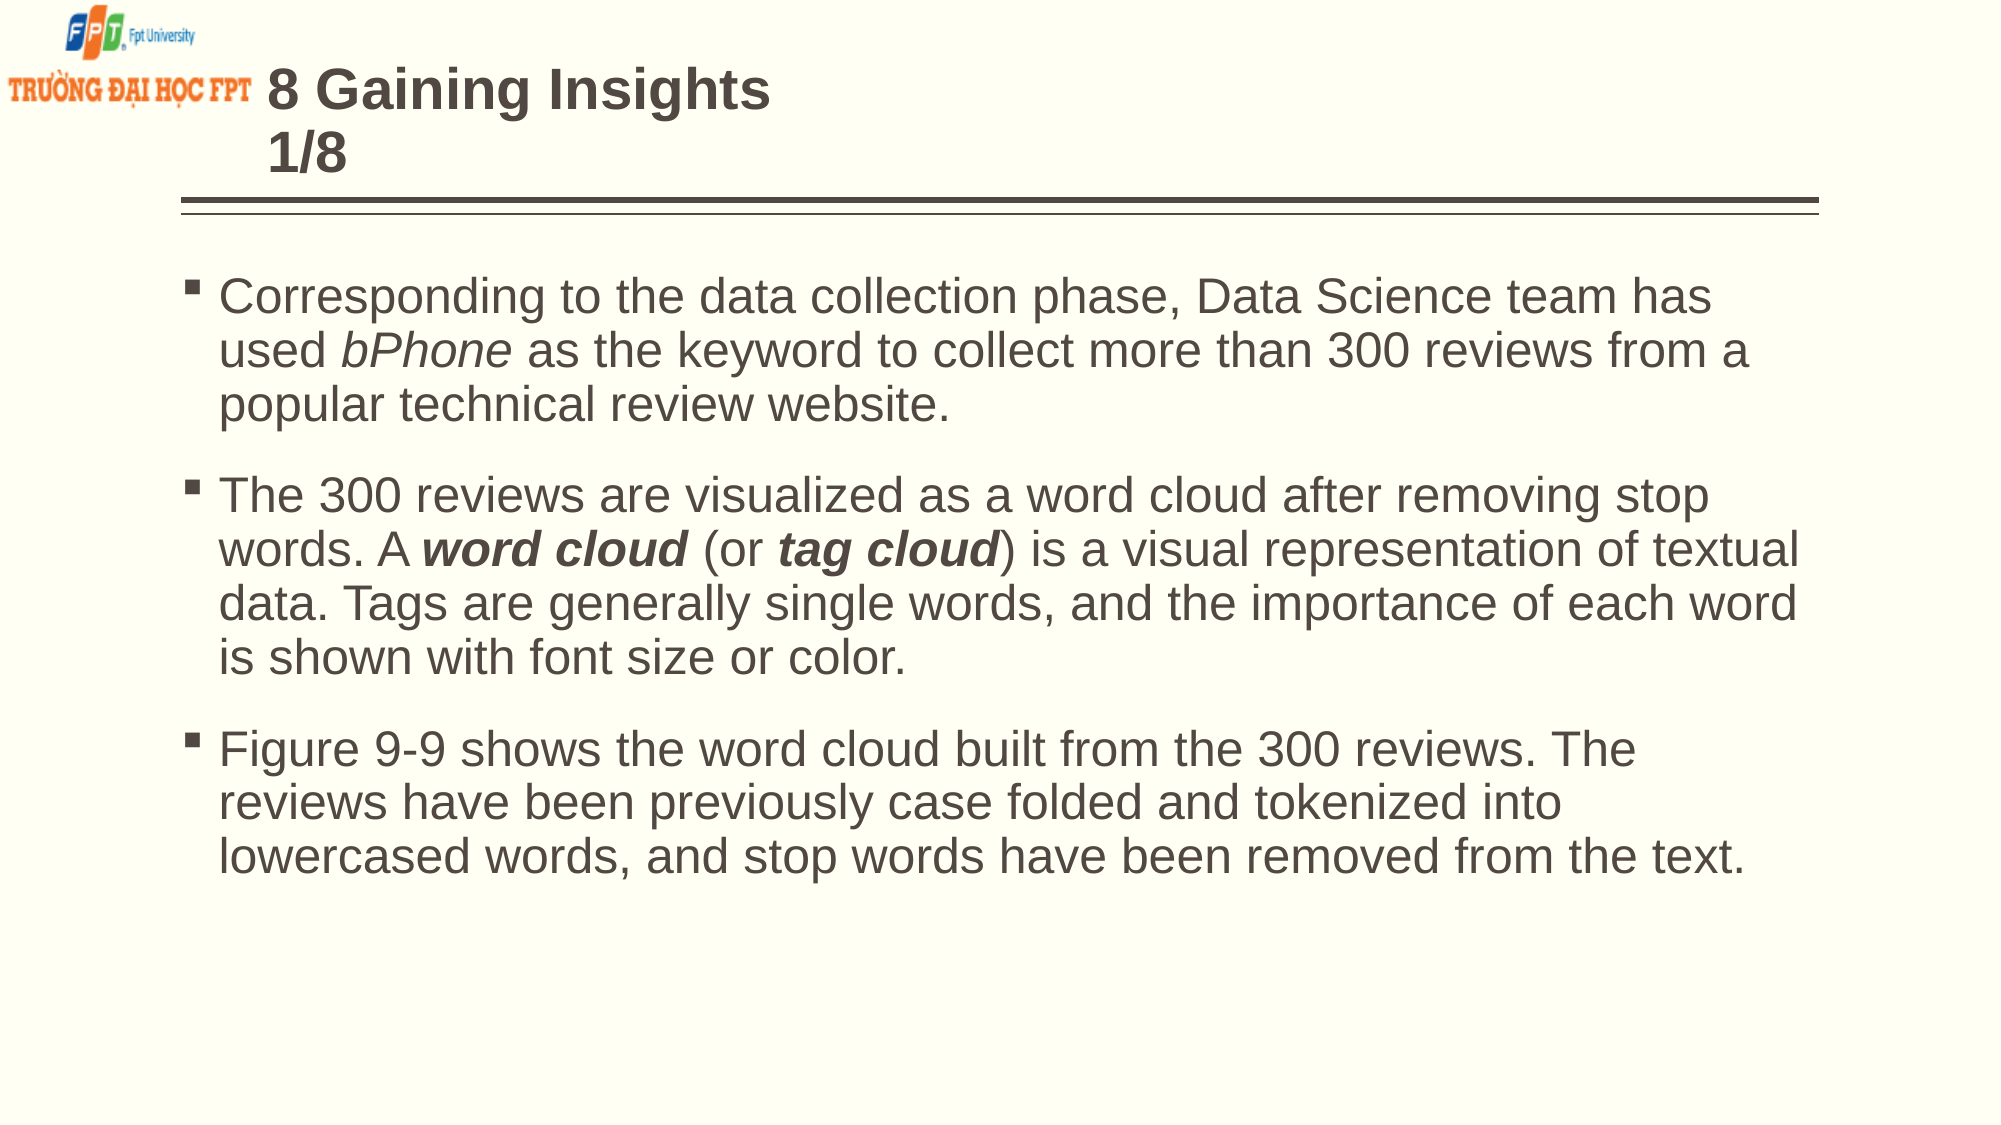

# 8 Gaining Insights                                                               1/8
Corresponding to the data collection phase, Data Science team has used bPhone as the keyword to collect more than 300 reviews from a popular technical review website.
The 300 reviews are visualized as a word cloud after removing stop words. A word cloud (or tag cloud) is a visual representation of textual data. Tags are generally single words, and the importance of each word is shown with font size or color.
Figure 9-9 shows the word cloud built from the 300 reviews. The reviews have been previously case folded and tokenized into lowercased words, and stop words have been removed from the text.